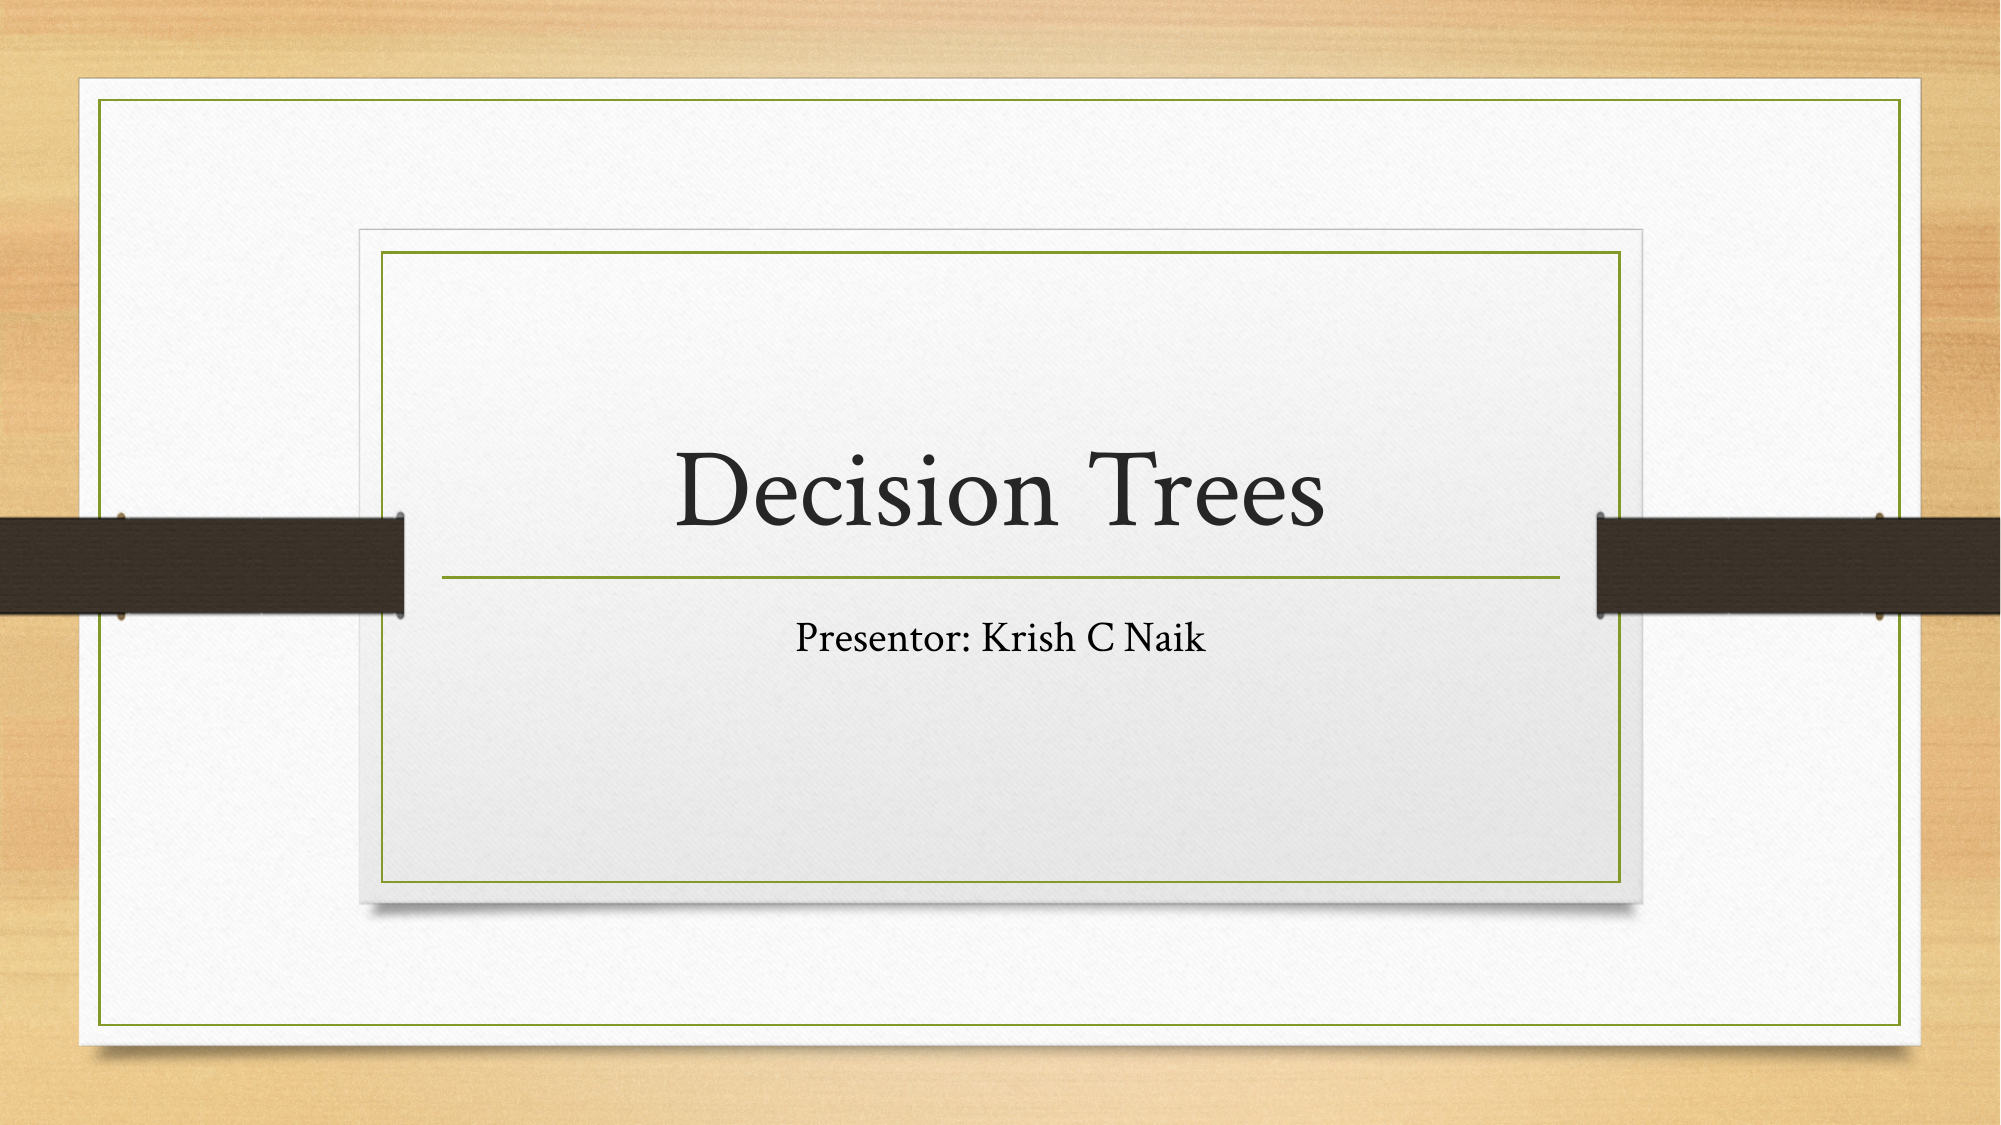

# Decision Trees
Presentor: Krish C Naik